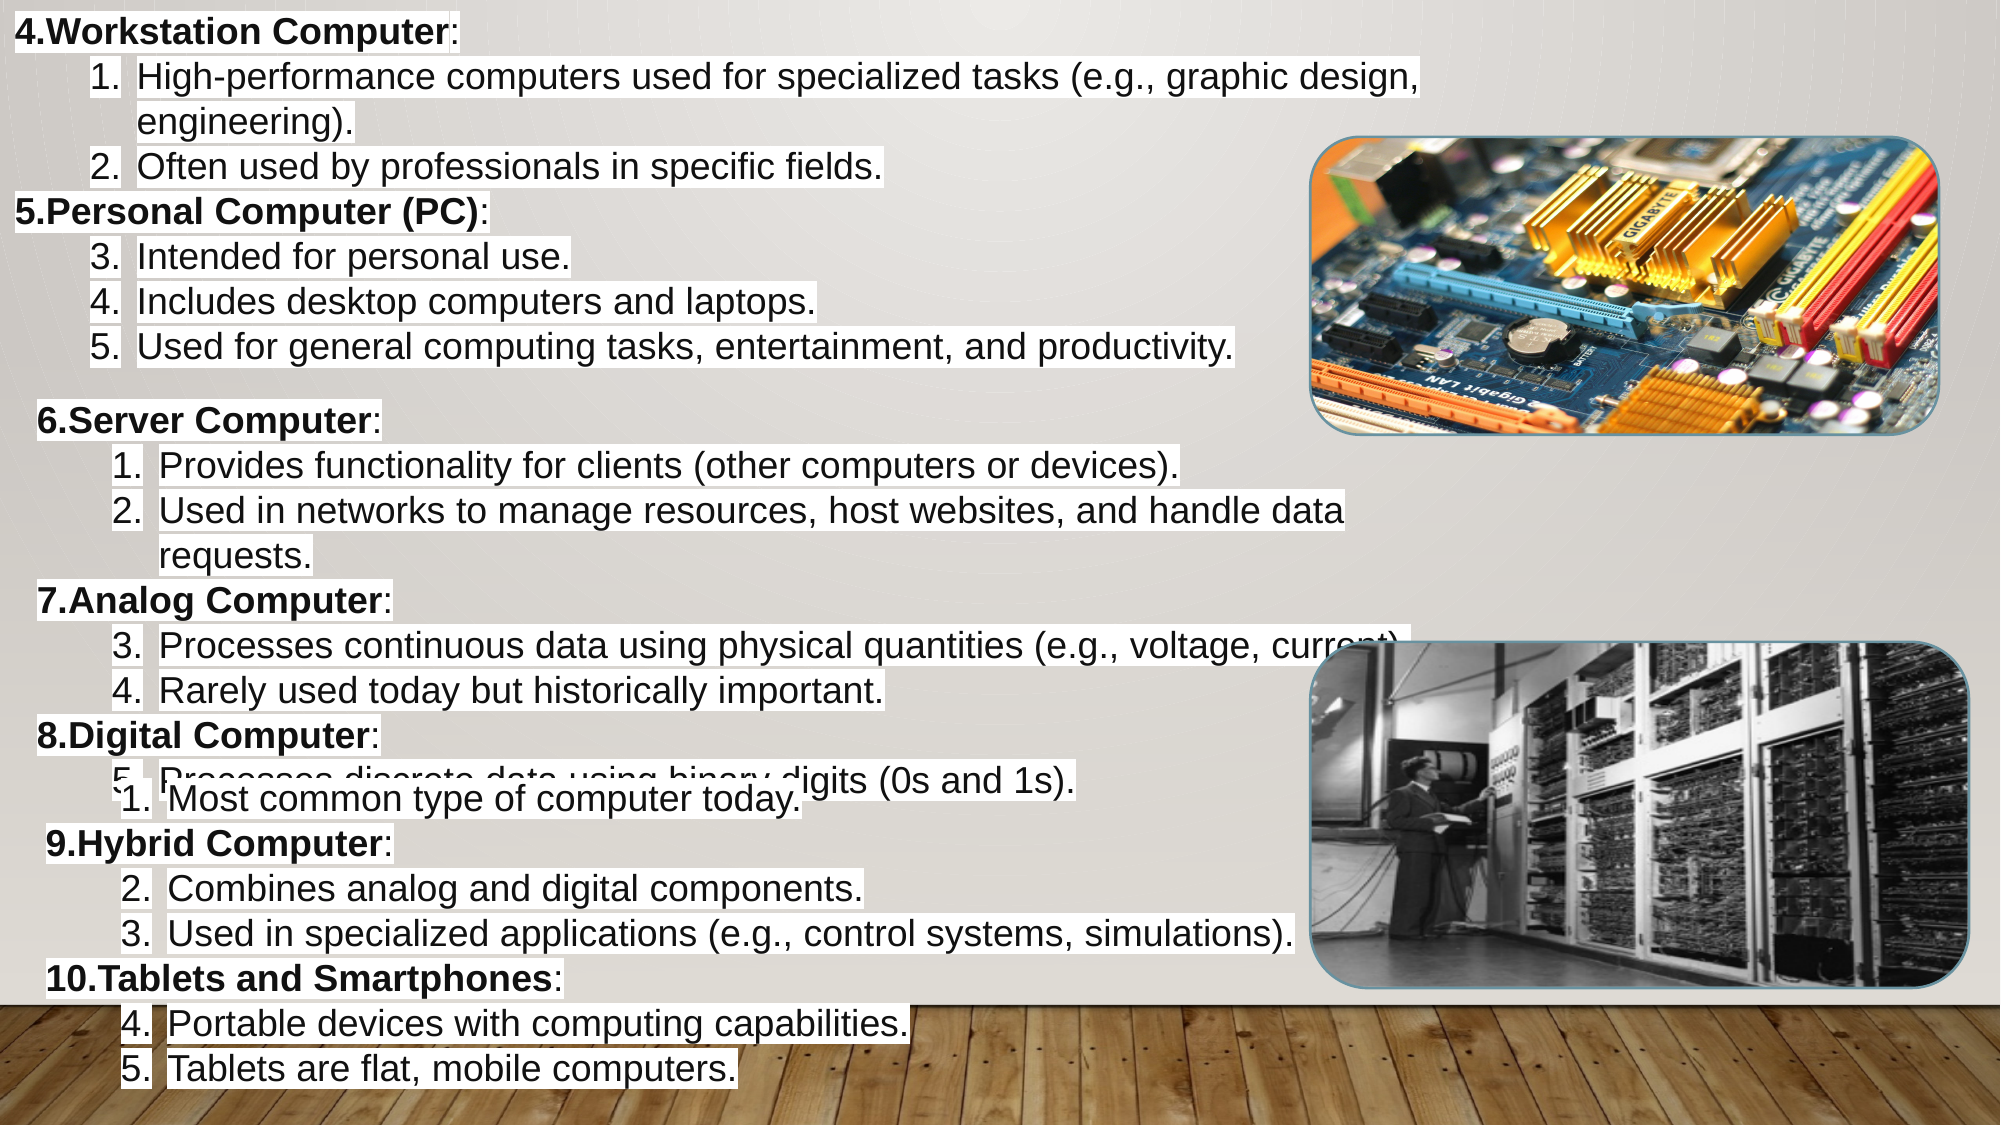

4.Workstation Computer:
High-performance computers used for specialized tasks (e.g., graphic design, engineering).
Often used by professionals in specific fields.
5.Personal Computer (PC):
Intended for personal use.
Includes desktop computers and laptops.
Used for general computing tasks, entertainment, and productivity.

6.Server Computer:
Provides functionality for clients (other computers or devices).
Used in networks to manage resources, host websites, and handle data requests.
7.Analog Computer:
Processes continuous data using physical quantities (e.g., voltage, current).
Rarely used today but historically important.
8.Digital Computer:
Processes discrete data using binary digits (0s and 1s).

Most common type of computer today.
9.Hybrid Computer:
Combines analog and digital components.
Used in specialized applications (e.g., control systems, simulations).
10.Tablets and Smartphones:
Portable devices with computing capabilities.
Tablets are flat, mobile computers.